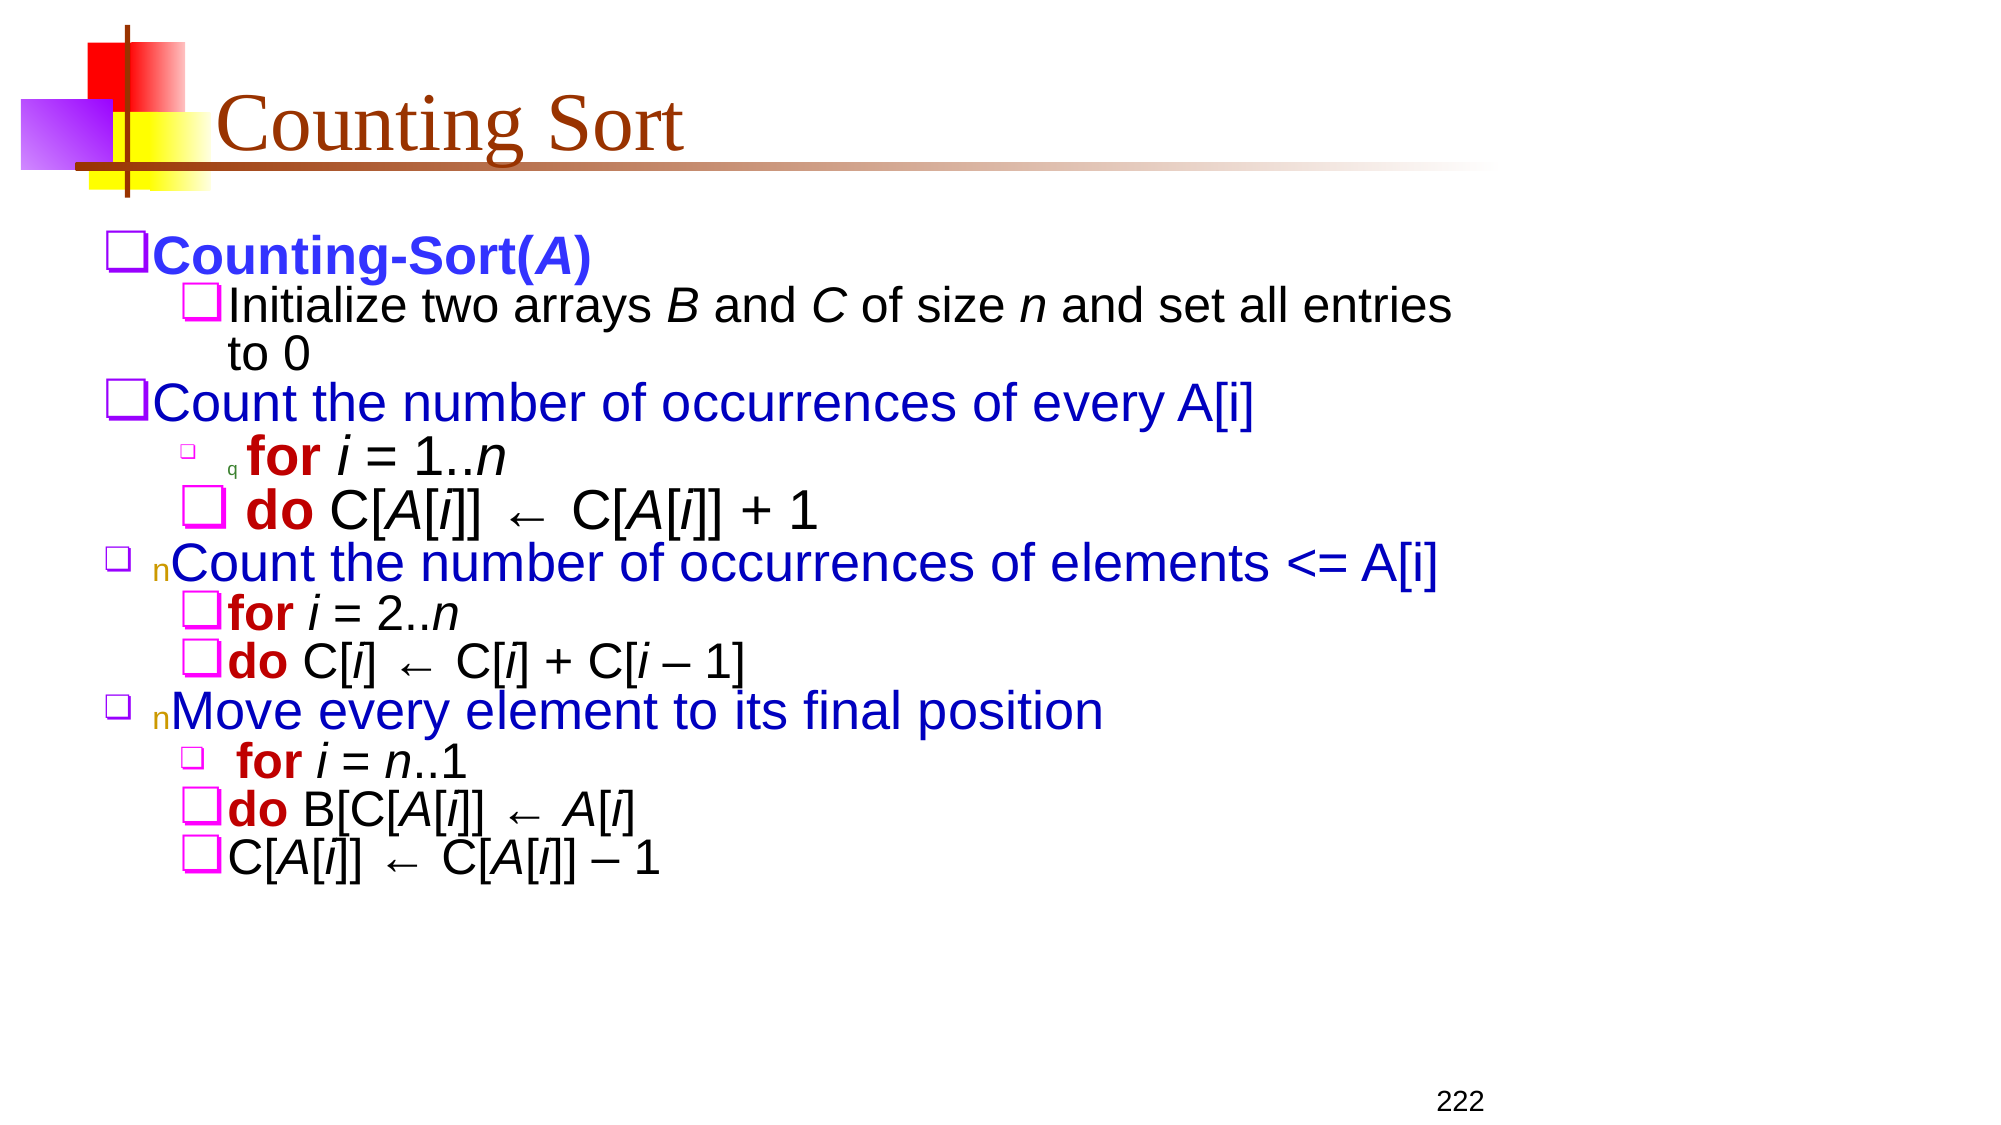

# Counting Sort
Counting-Sort(A)
Initialize two arrays B and C of size n and set all entries to 0
Count the number of occurrences of every A[i]
q for i = 1..n
 do C[A[i]] ← C[A[i]] + 1
nCount the number of occurrences of elements <= A[i]
for i = 2..n
do C[i] ← C[i] + C[i – 1]
nMove every element to its final position
 for i = n..1
do B[C[A[i]] ← A[i]
C[A[i]] ← C[A[i]] – 1

222